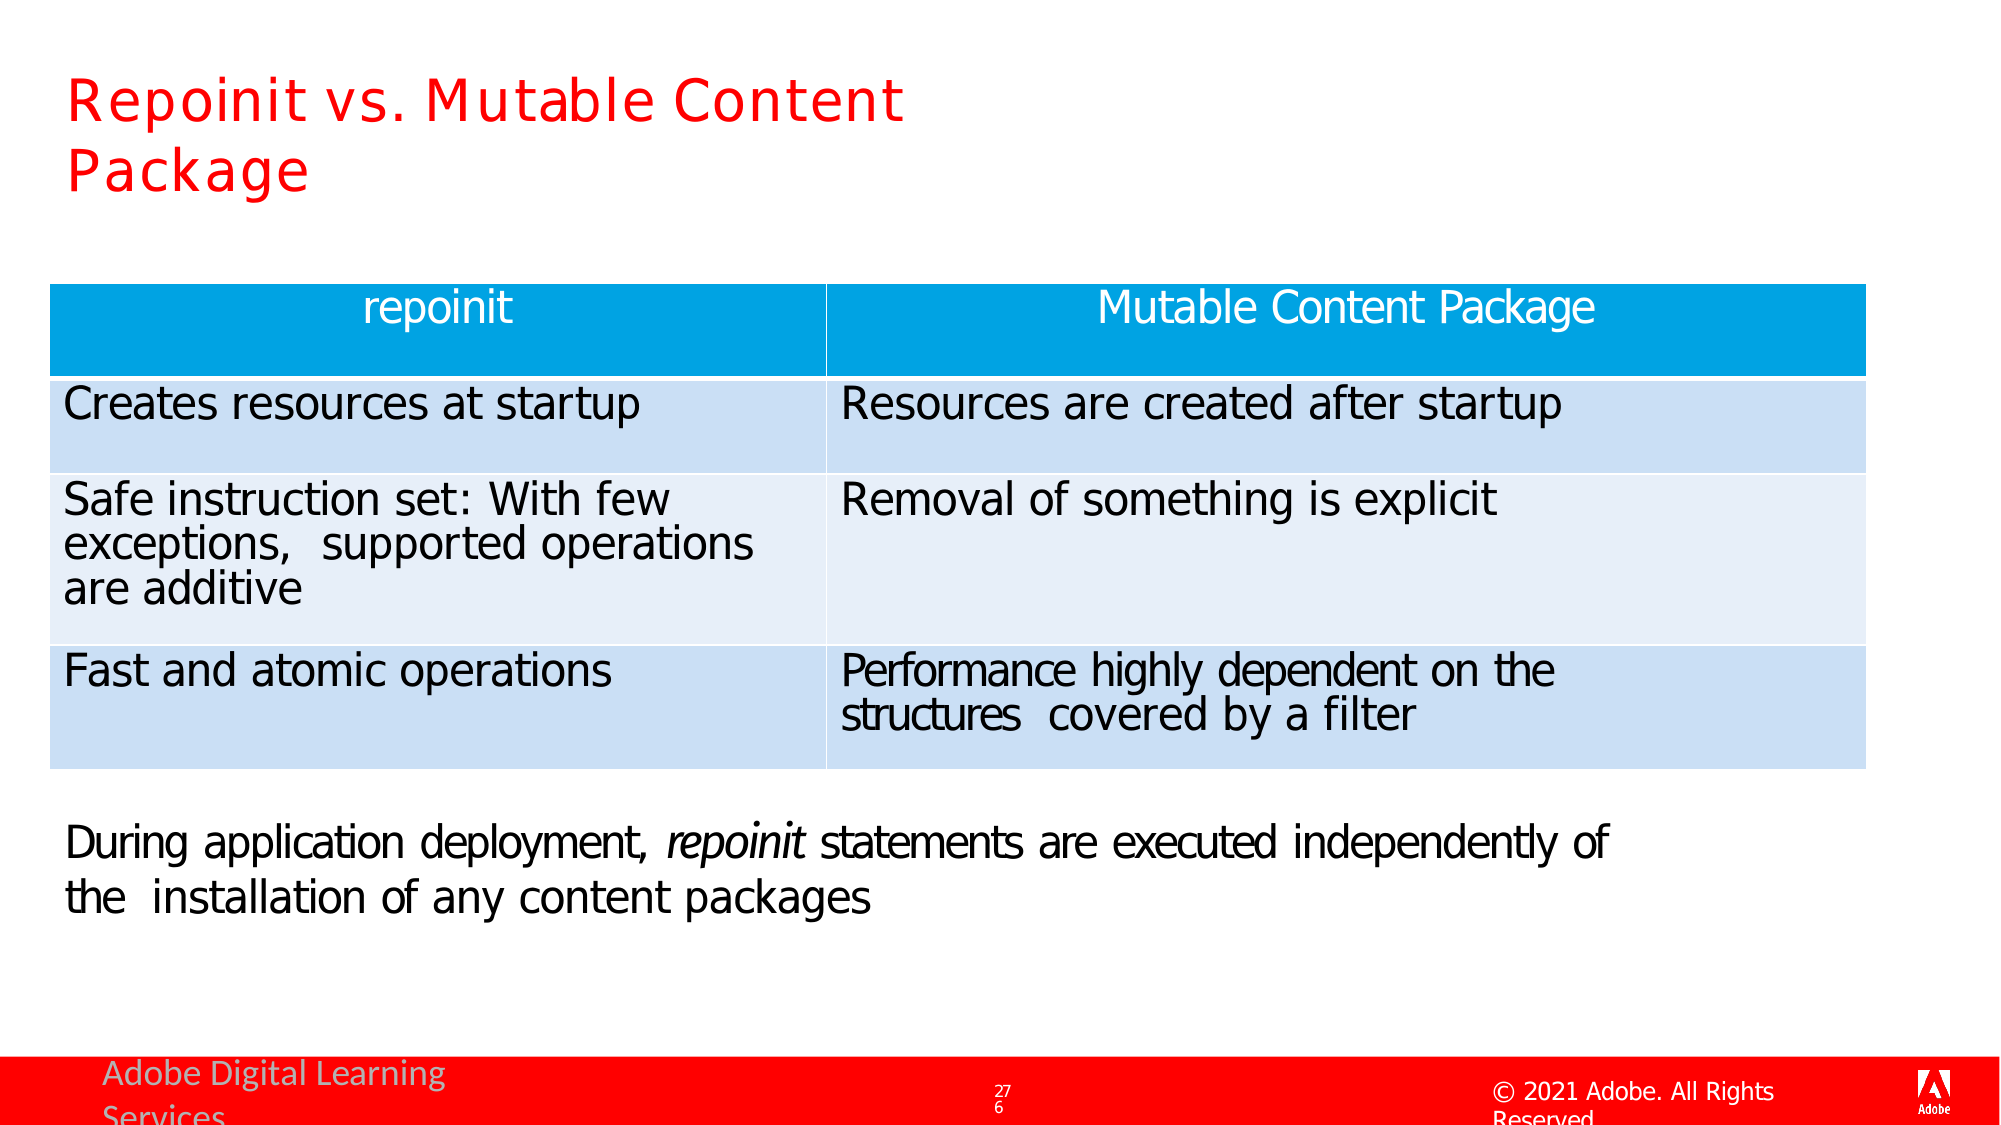

# Repoinit vs. Mutable Content Package
| repoinit | Mutable Content Package |
| --- | --- |
| Creates resources at startup | Resources are created after startup |
| Safe instruction set: With few exceptions, supported operations are additive | Removal of something is explicit |
| Fast and atomic operations | Performance highly dependent on the structures covered by a filter |
During application deployment, repoinit statements are executed independently of the  installation of any content packages
Adobe Digital Learning Services
© 2021 Adobe. All Rights Reserved
276